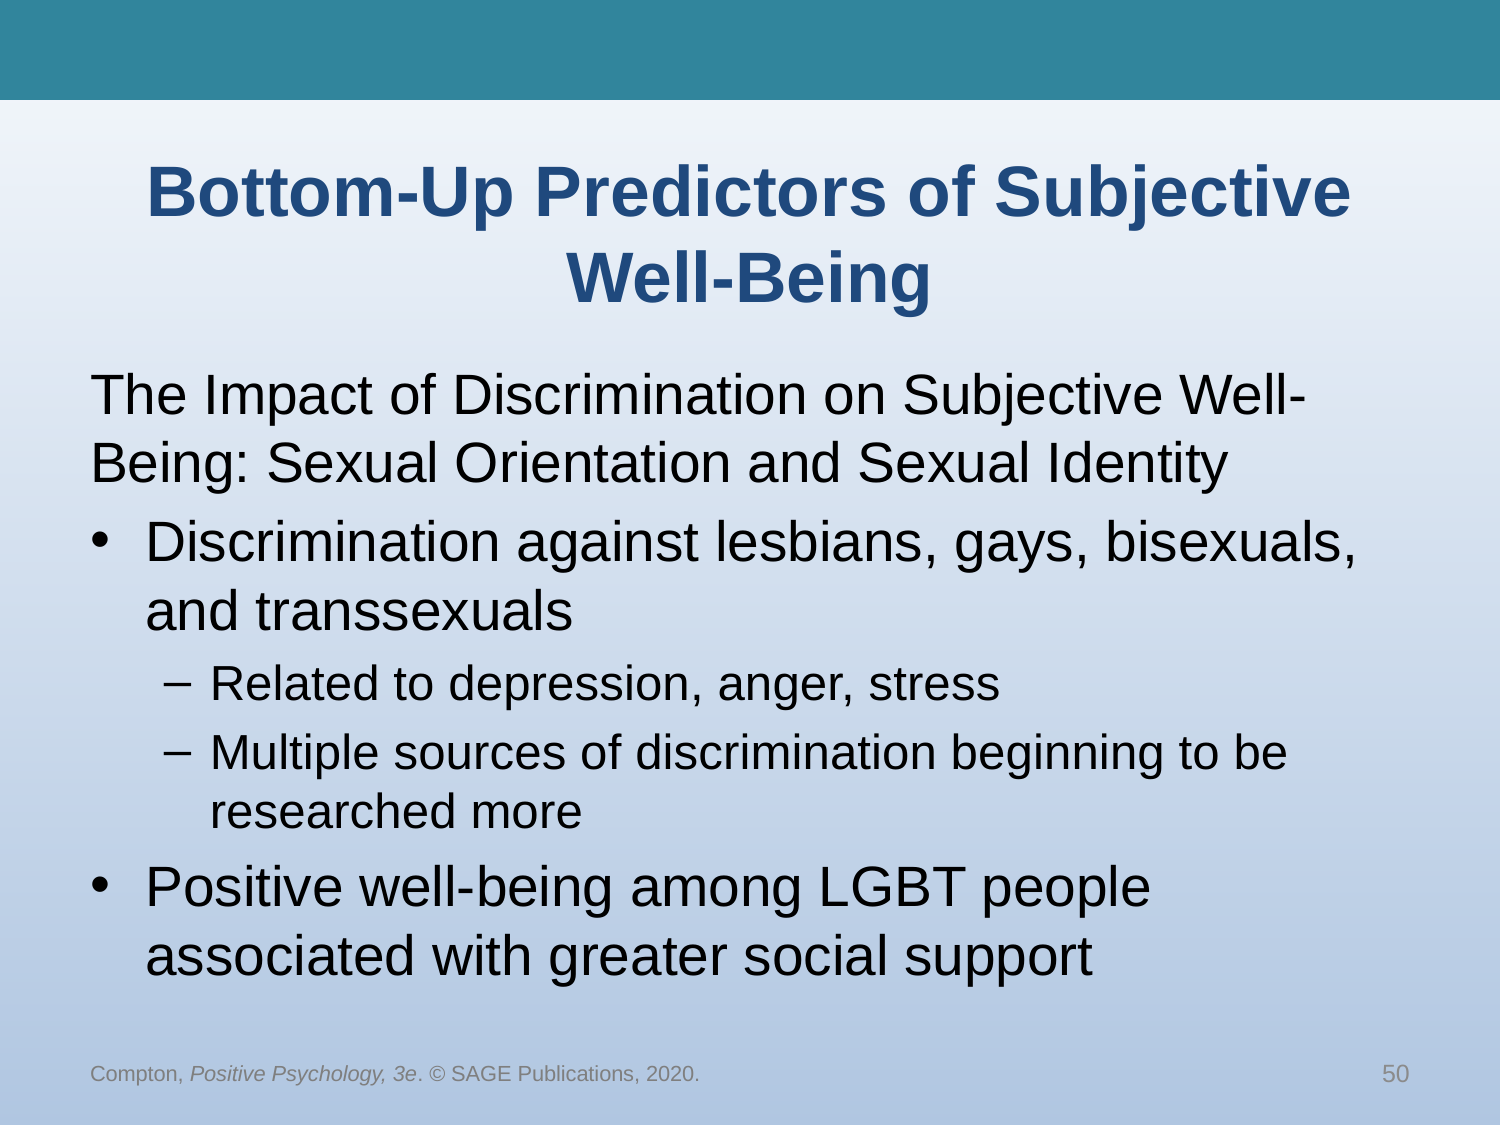

# Bottom-Up Predictors of Subjective Well-Being
The Impact of Discrimination on Subjective Well-Being: Sexual Orientation and Sexual Identity
Discrimination against lesbians, gays, bisexuals, and transsexuals
Related to depression, anger, stress
Multiple sources of discrimination beginning to be researched more
Positive well-being among LGBT people associated with greater social support

Compton, Positive Psychology, 3e. © SAGE Publications, 2020.
50